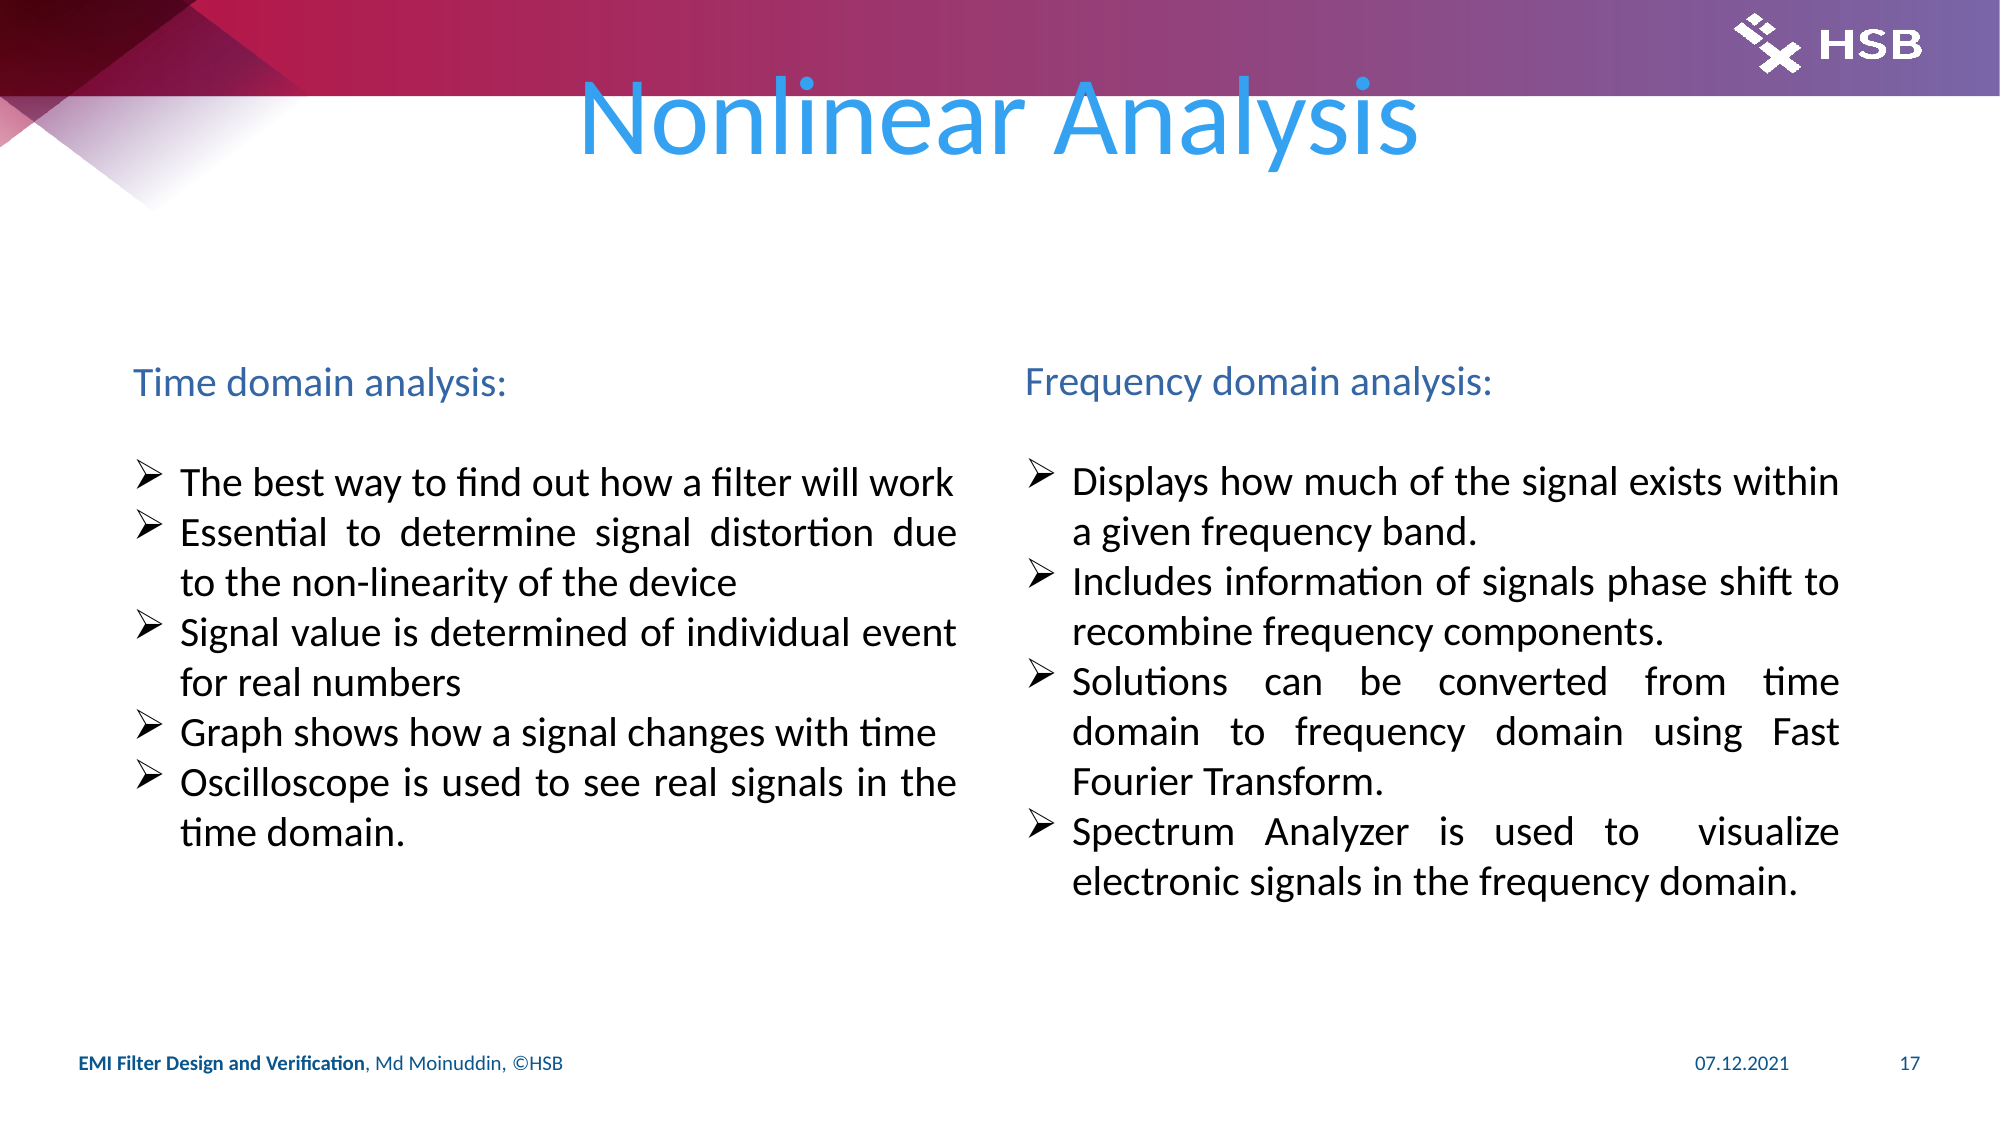

# Nonlinear Analysis
Frequency domain analysis:

Displays how much of the signal exists within a given frequency band.
Includes information of signals phase shift to recombine frequency components.
Solutions can be converted from time domain to frequency domain using Fast Fourier Transform.
Spectrum Analyzer is used to  visualize electronic signals in the frequency domain.
Time domain analysis:

The best way to find out how a filter will work
Essential to determine signal distortion due to the non-linearity of the device
Signal value is determined of individual event for real numbers
Graph shows how a signal changes with time
Oscilloscope is used to see real signals in the time domain.
EMI Filter Design and Verification, Md Moinuddin, ©HSB
07.12.2021
17